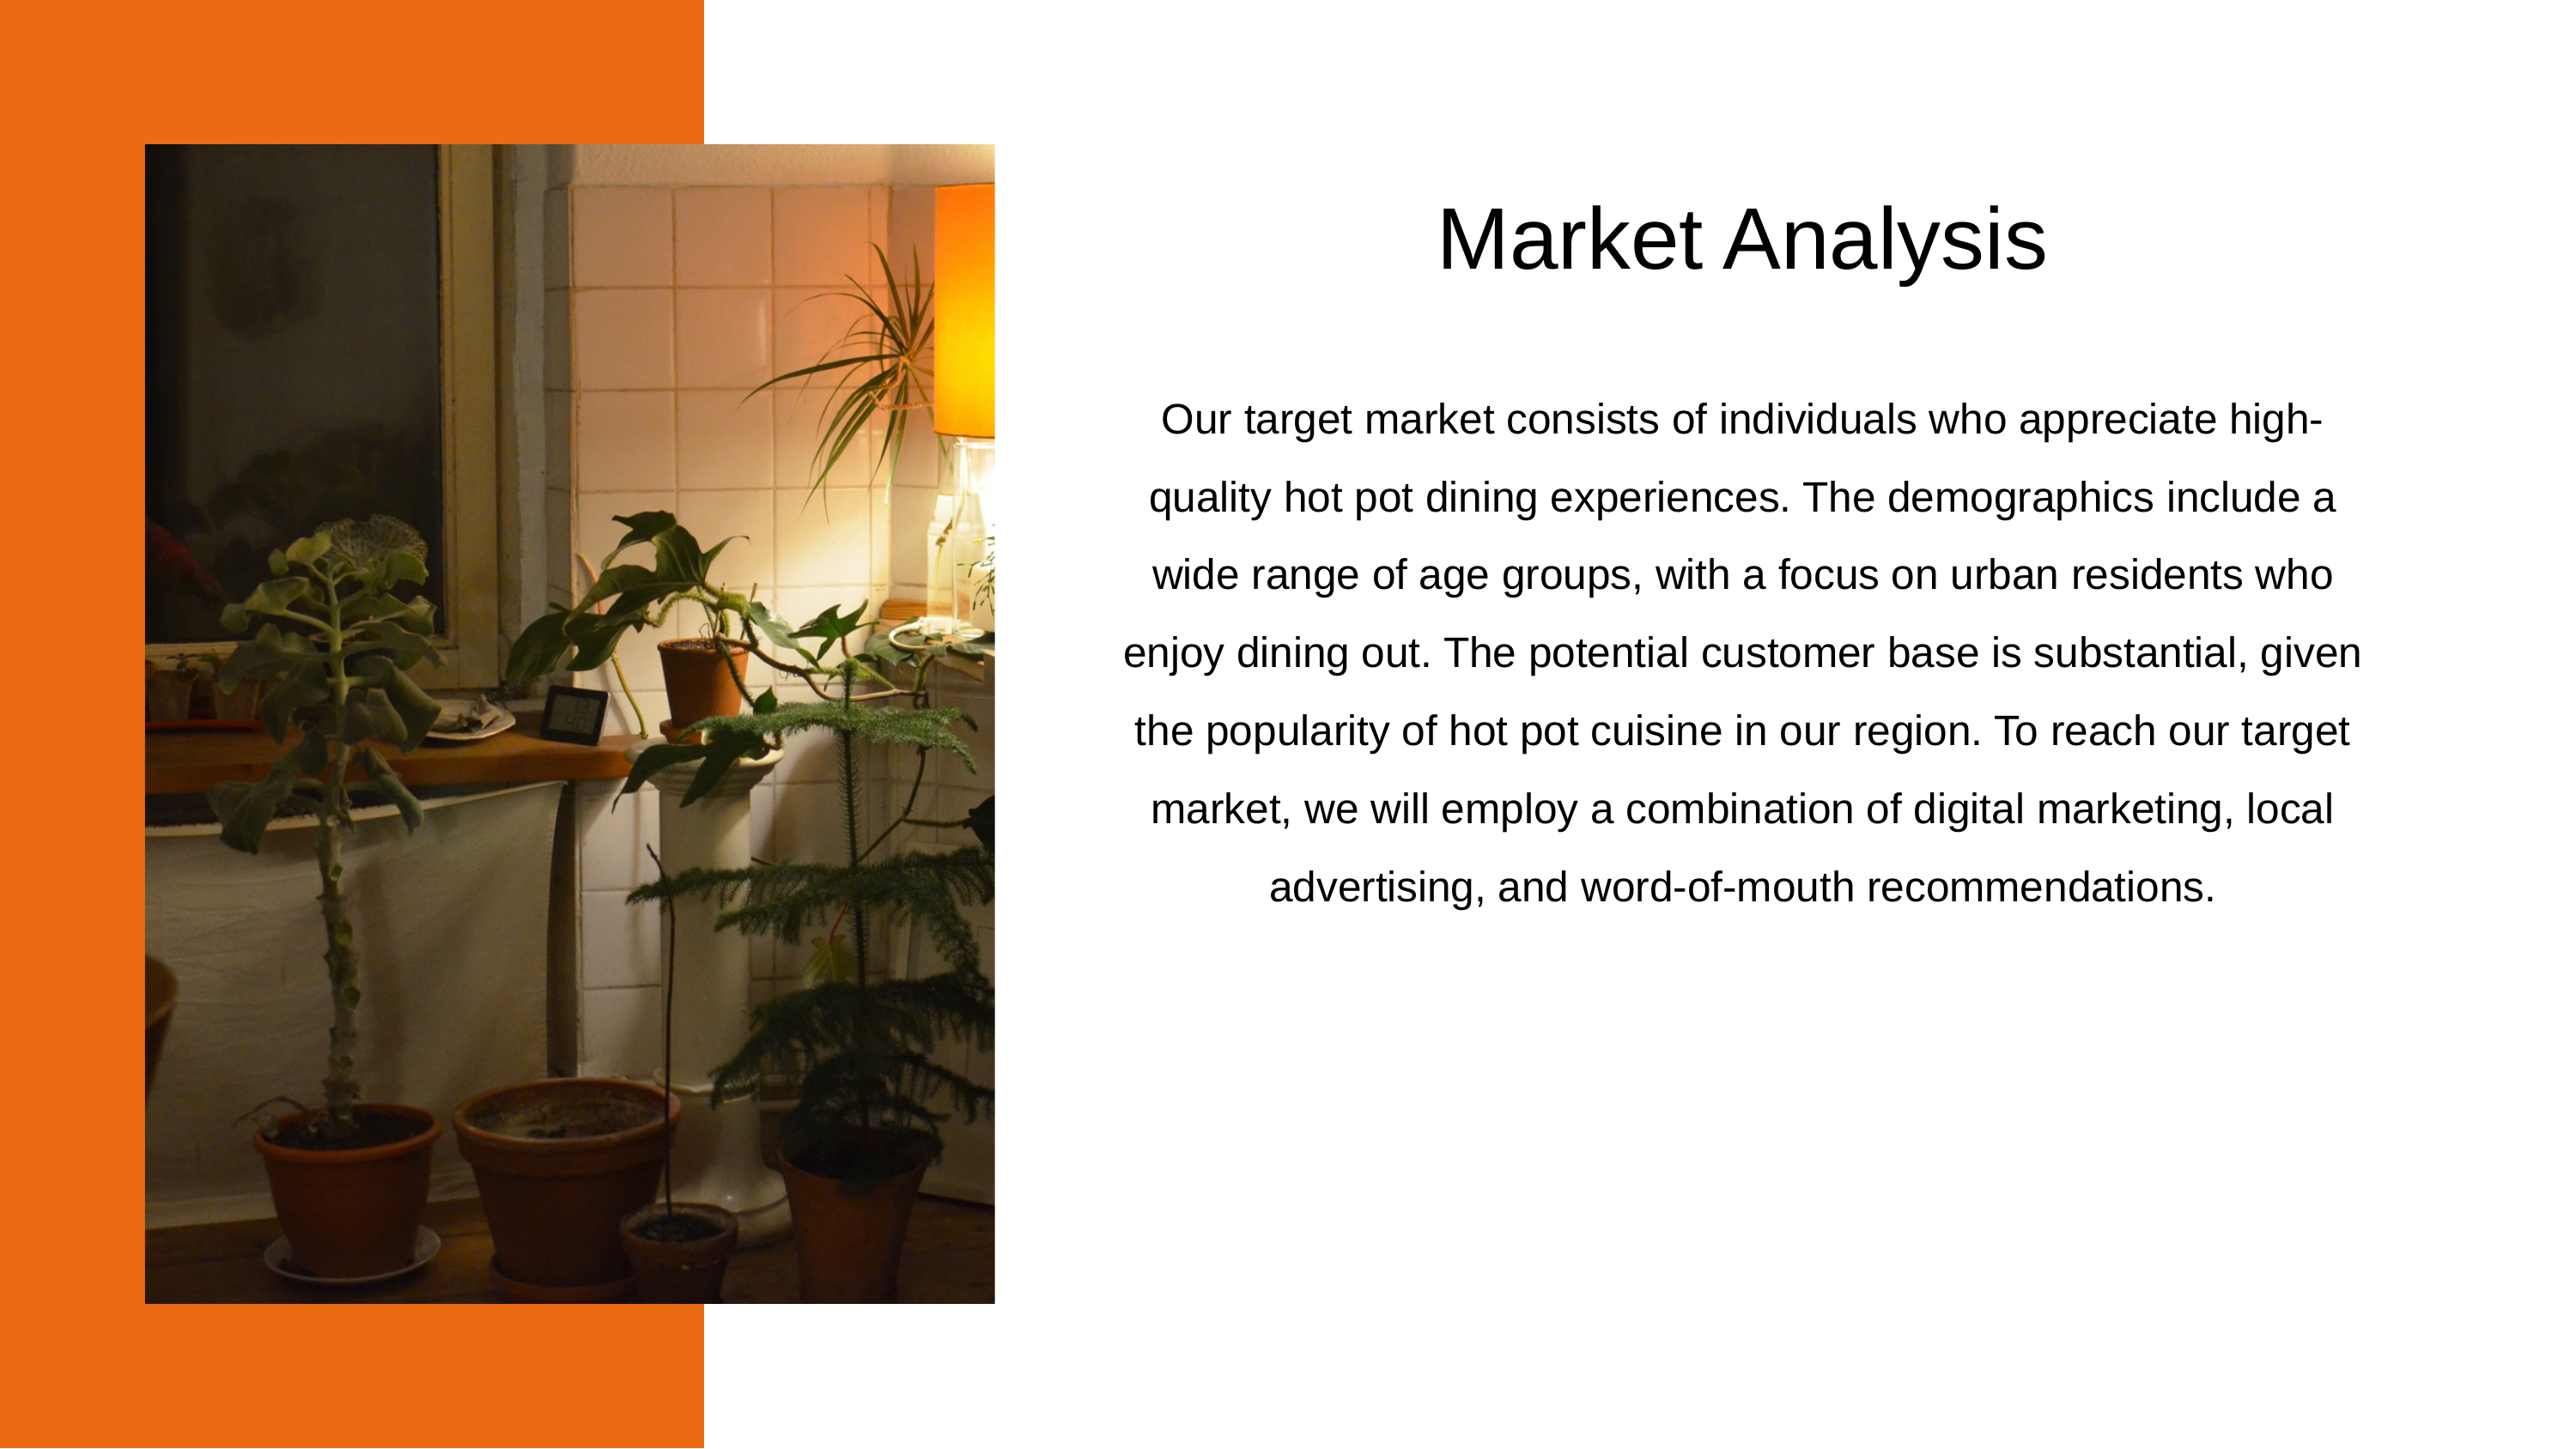

Market Analysis

Our target market consists of individuals who appreciate high-quality hot pot dining experiences. The demographics include a wide range of age groups, with a focus on urban residents who enjoy dining out. The potential customer base is substantial, given the popularity of hot pot cuisine in our region. To reach our target market, we will employ a combination of digital marketing, local advertising, and word-of-mouth recommendations.